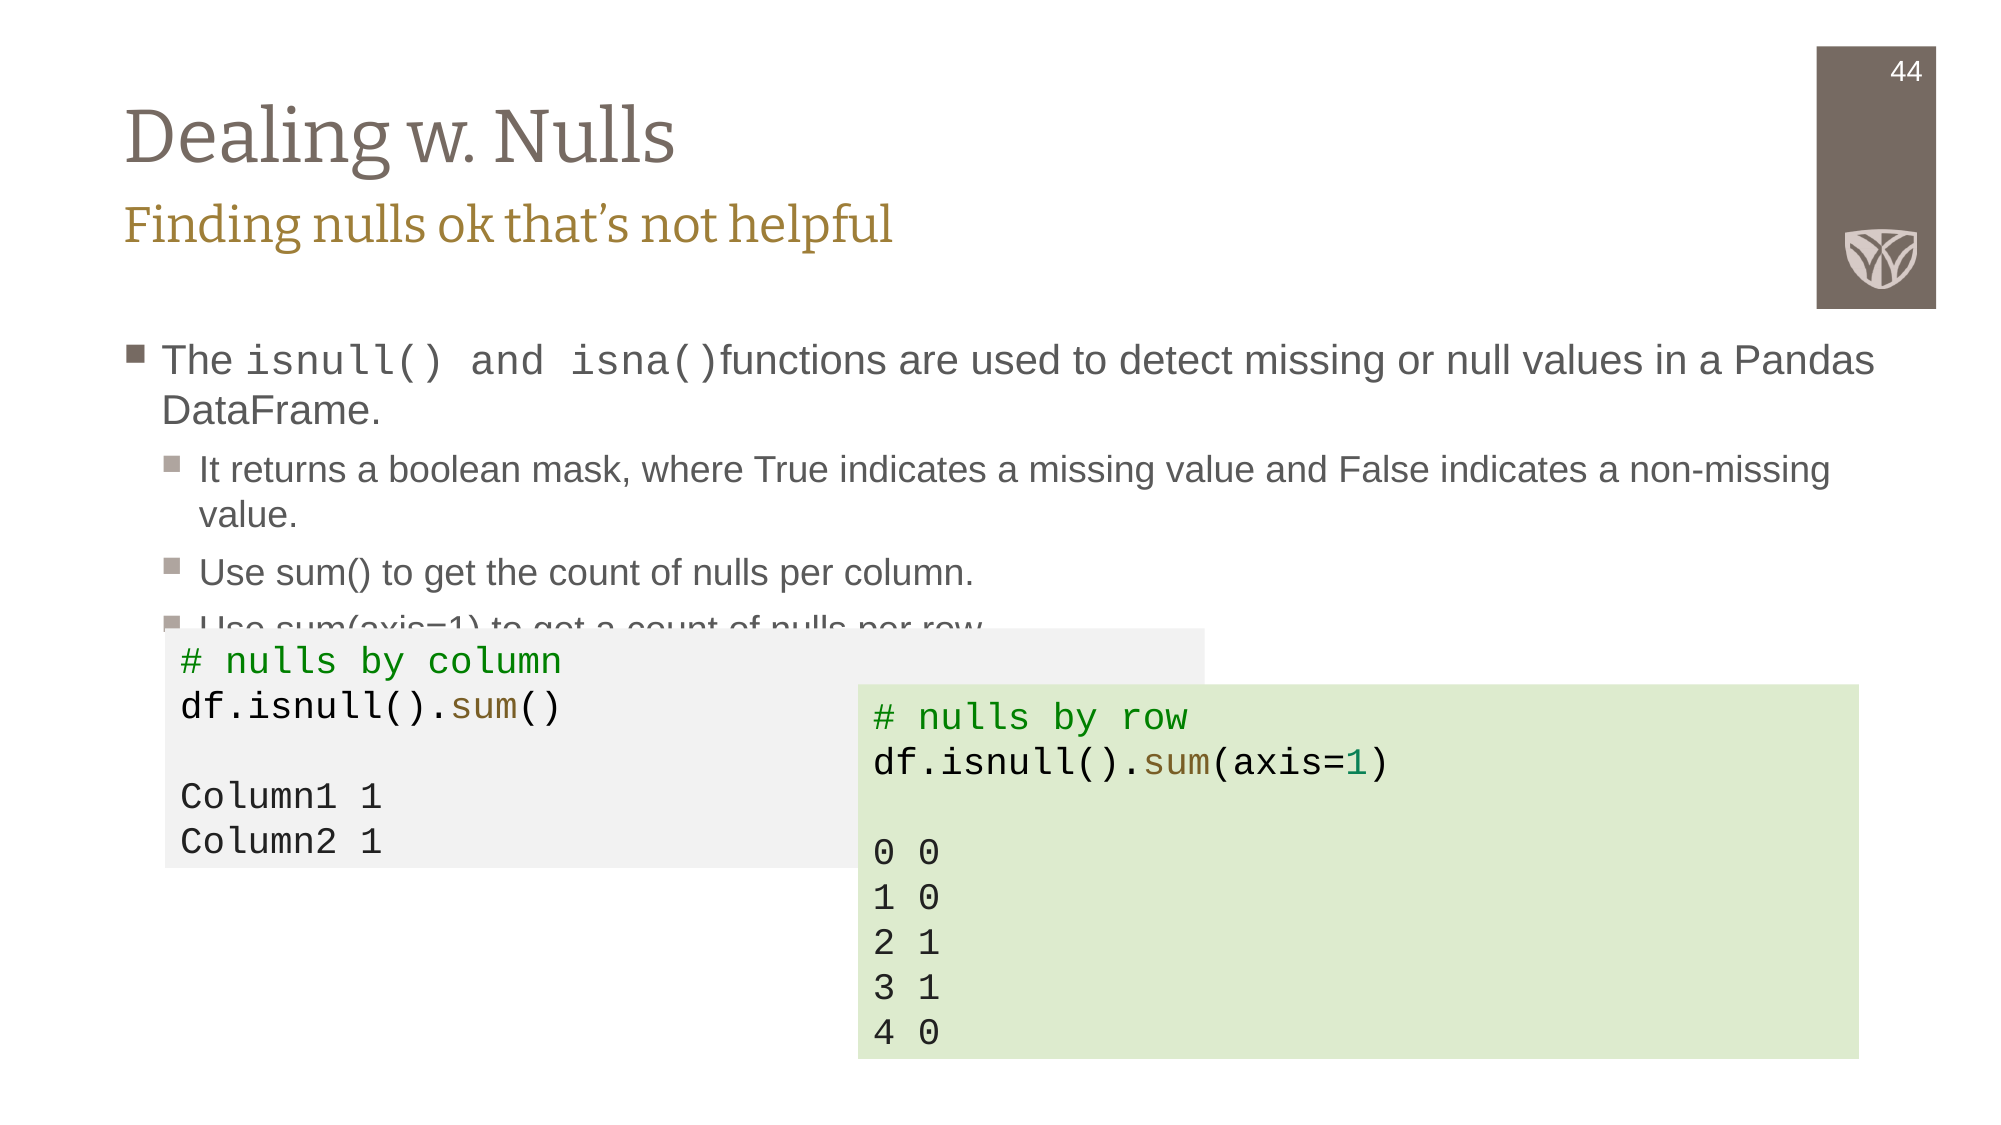

# Dealing w. Nulls
44
Finding nulls ok that’s not helpful
The isnull() and isna()functions are used to detect missing or null values in a Pandas DataFrame.
It returns a boolean mask, where True indicates a missing value and False indicates a non-missing value.
Use sum() to get the count of nulls per column.
Use sum(axis=1) to get a count of nulls per row.
# nulls by column
df.isnull().sum()

Column1 1
Column2 1
# nulls by row
df.isnull().sum(axis=1)

0 0
1 0
2 1
3 1
4 0